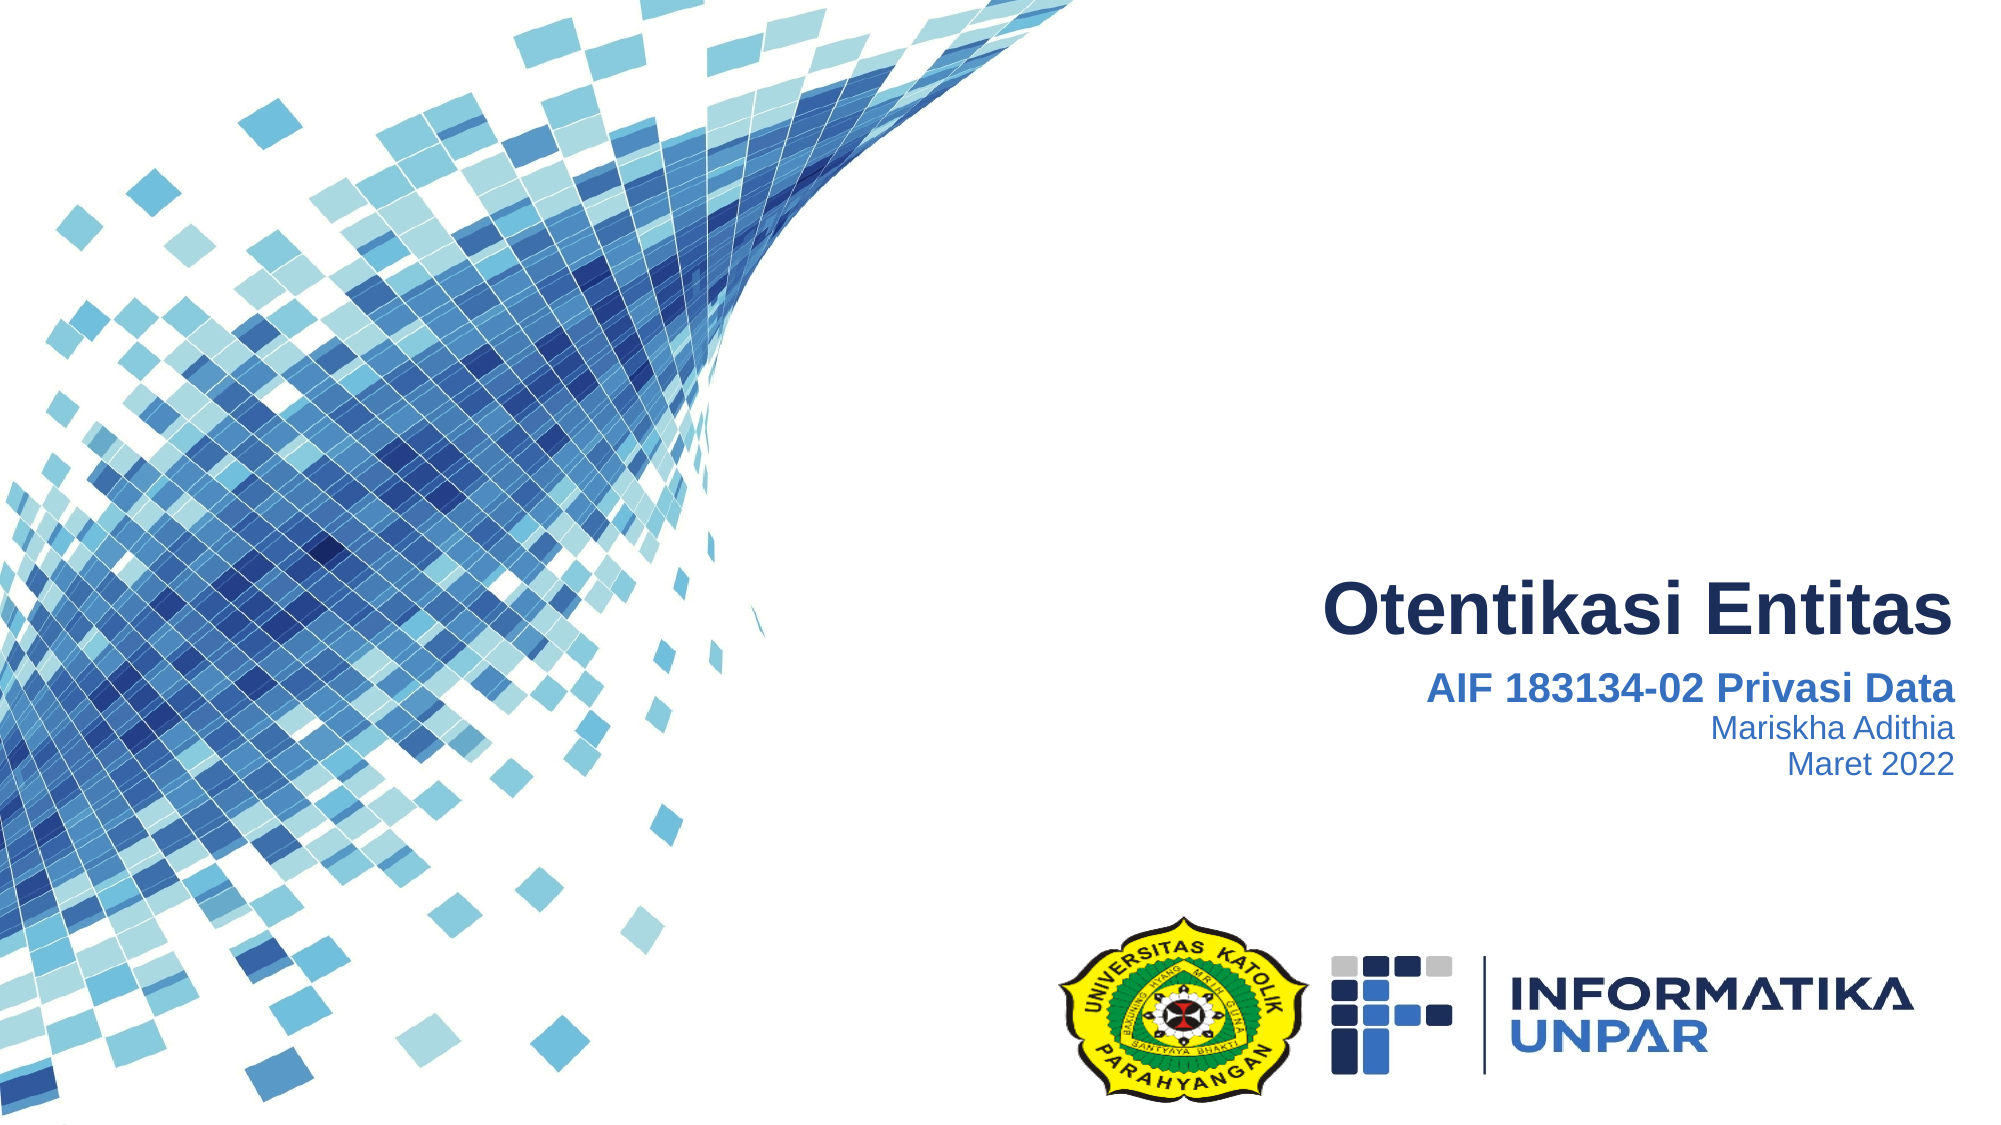

# Otentikasi Entitas
AIF 183134-02 Privasi Data
Mariskha Adithia
Maret 2022